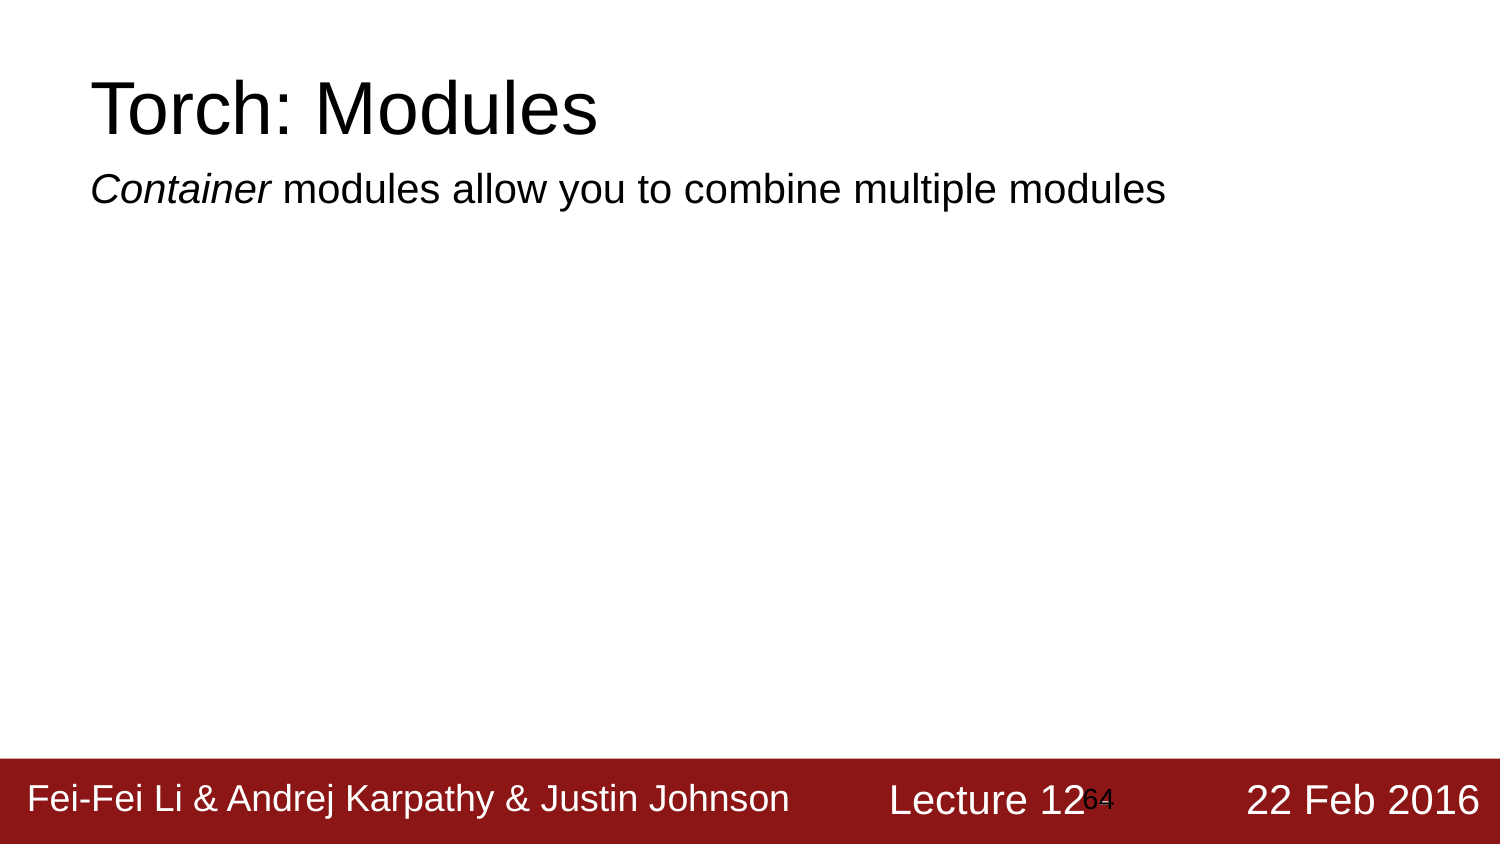

# Torch: Modules
Container modules allow you to combine multiple modules
64